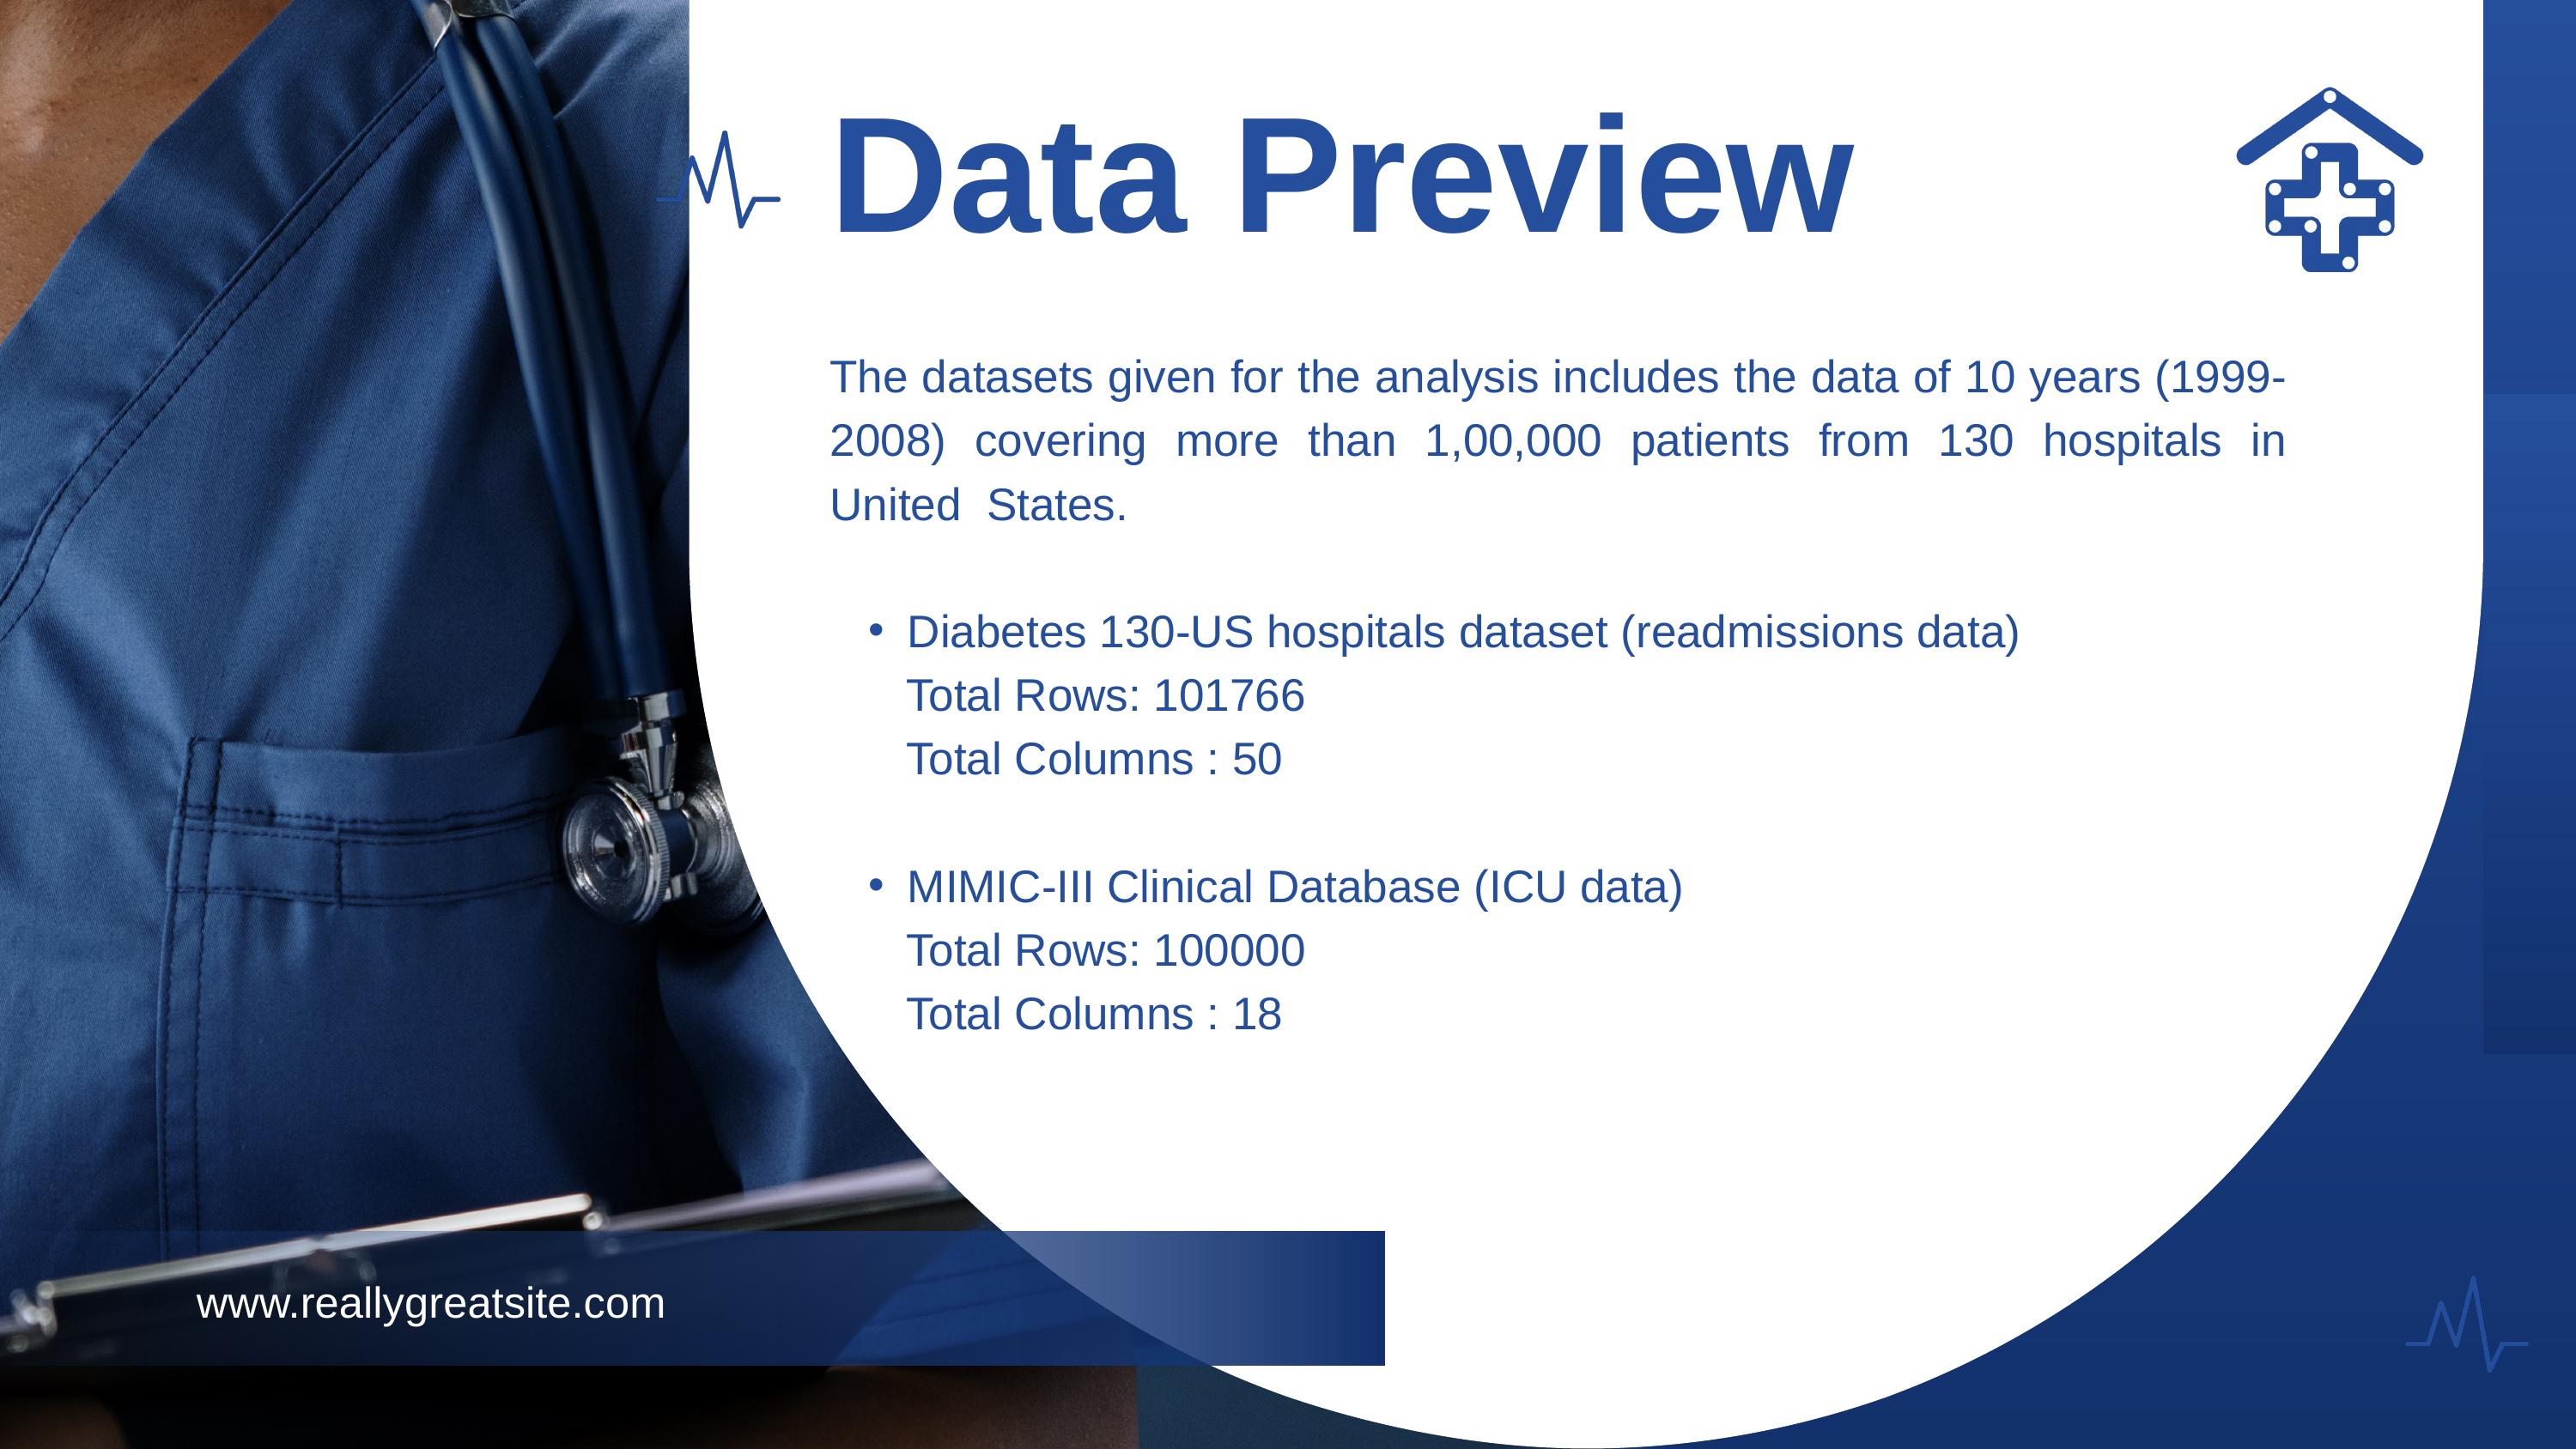

Data Preview

The datasets given for the analysis includes the data of 10 years (1999-2008) covering more than 1,00,000 patients from 130 hospitals in United  States.

Diabetes 130-US hospitals dataset (readmissions data)
      Total Rows: 101766
      Total Columns : 50

MIMIC-III Clinical Database (ICU data)
      Total Rows: 100000
      Total Columns : 18

www.reallygreatsite.com